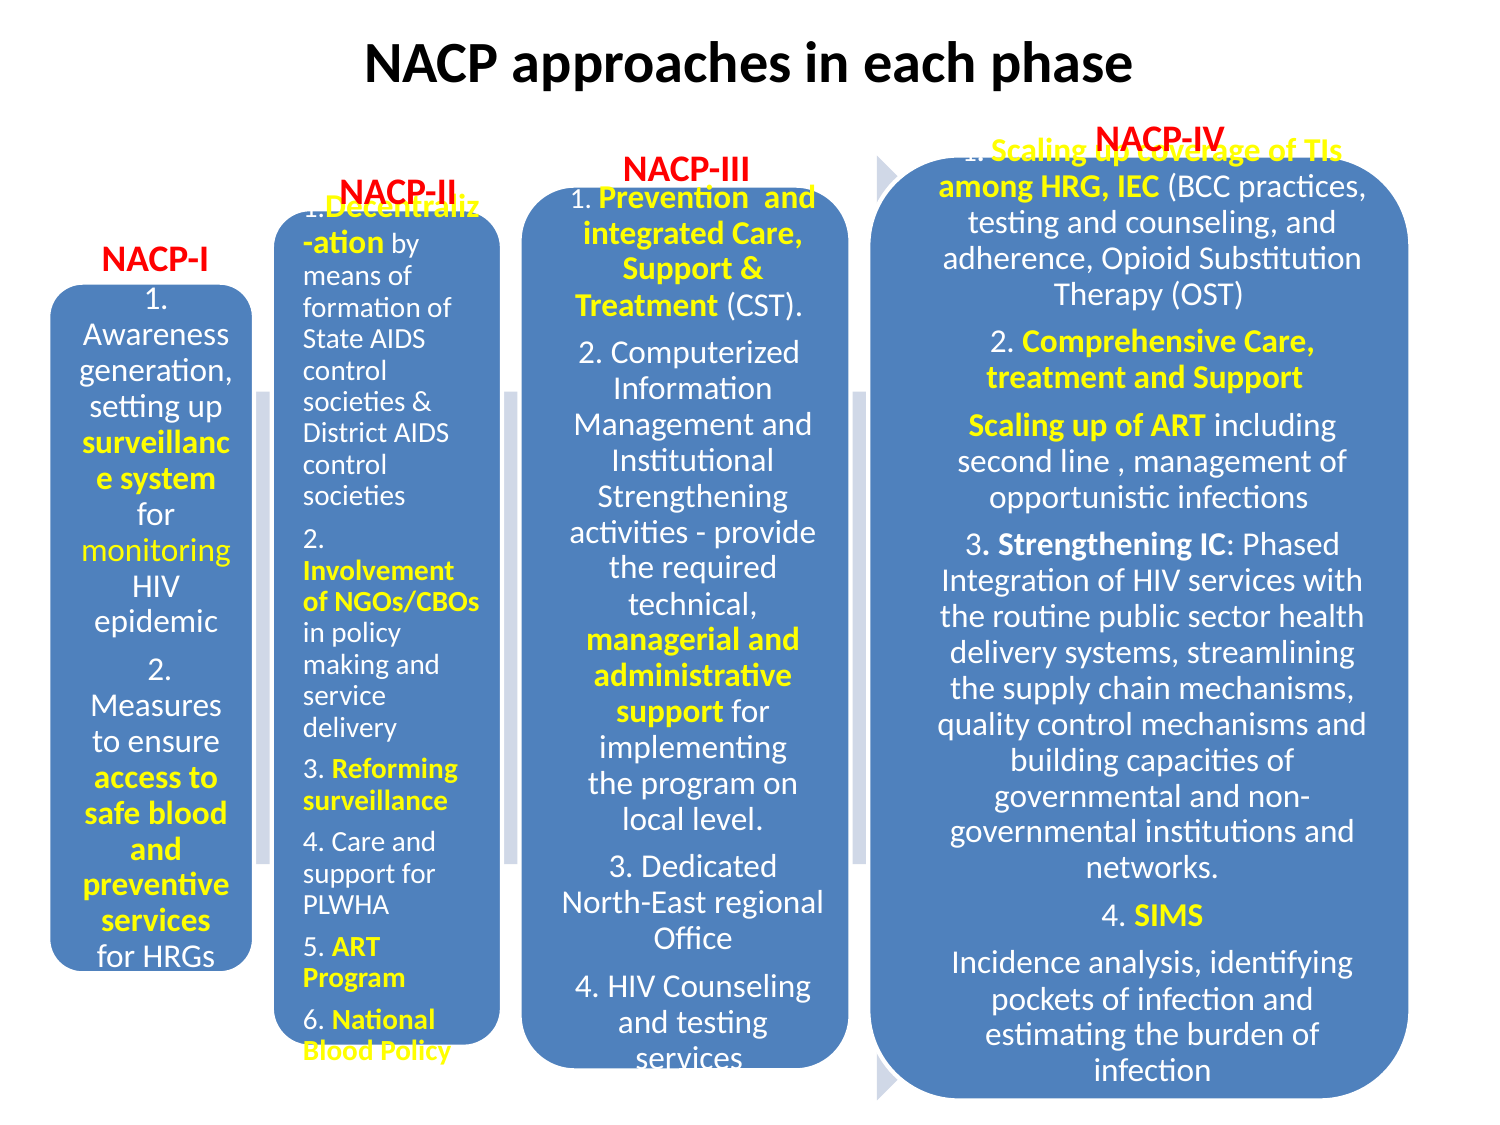

# NACP approaches in each phase
NACP-IV
NACP-III
1. Awareness generation, setting up surveillance system for monitoring HIV epidemic
 2. Measures to ensure access to safe blood and preventive services for HRGs
1.Decentraliz-ation by means of formation of State AIDS control societies & District AIDS control societies
2. Involvement of NGOs/CBOs in policy making and service delivery
3. Reforming surveillance
4. Care and support for PLWHA
5. ART Program
6. National Blood Policy
1. Prevention  and integrated Care, Support & Treatment (CST).
2. Computerized  Information Management and Institutional Strengthening activities - provide the required technical, managerial and administrative support for implementing the program on local level.
3. Dedicated North-East regional Office
4. HIV Counseling and testing services
1. Scaling up coverage of TIs among HRG, IEC (BCC practices, testing and counseling, and adherence, Opioid Substitution Therapy (OST)
2. Comprehensive Care, treatment and Support
Scaling up of ART including second line , management of opportunistic infections
3. Strengthening IC: Phased Integration of HIV services with the routine public sector health delivery systems, streamlining the supply chain mechanisms, quality control mechanisms and building capacities of governmental and non-governmental institutions and networks.
4. SIMS
Incidence analysis, identifying pockets of infection and estimating the burden of infection

NACP-II
NACP-I